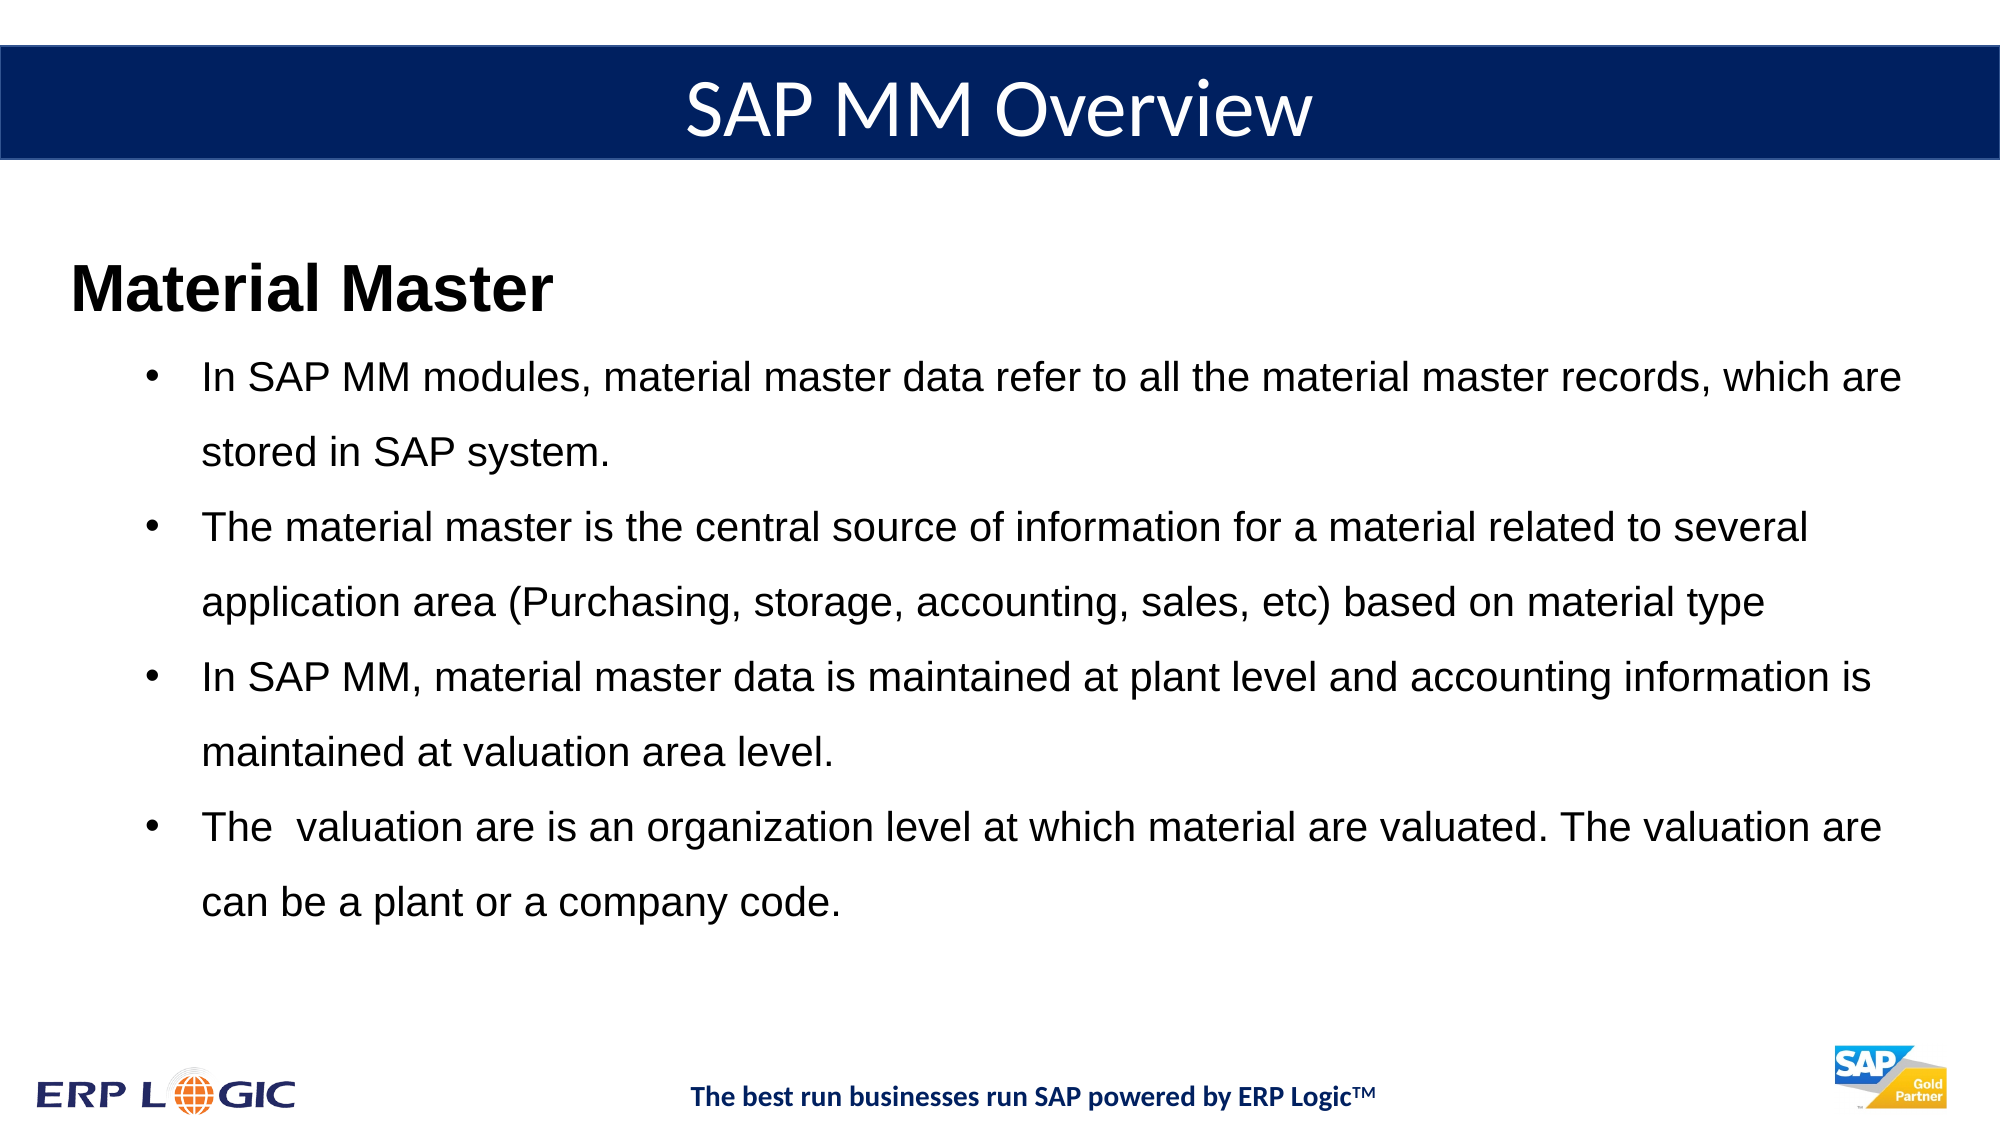

SAP MM Overview
Material Master
In SAP MM modules, material master data refer to all the material master records, which are stored in SAP system.
The material master is the central source of information for a material related to several application area (Purchasing, storage, accounting, sales, etc) based on material type
In SAP MM, material master data is maintained at plant level and accounting information is maintained at valuation area level.
The  valuation are is an organization level at which material are valuated. The valuation are can be a plant or a company code.